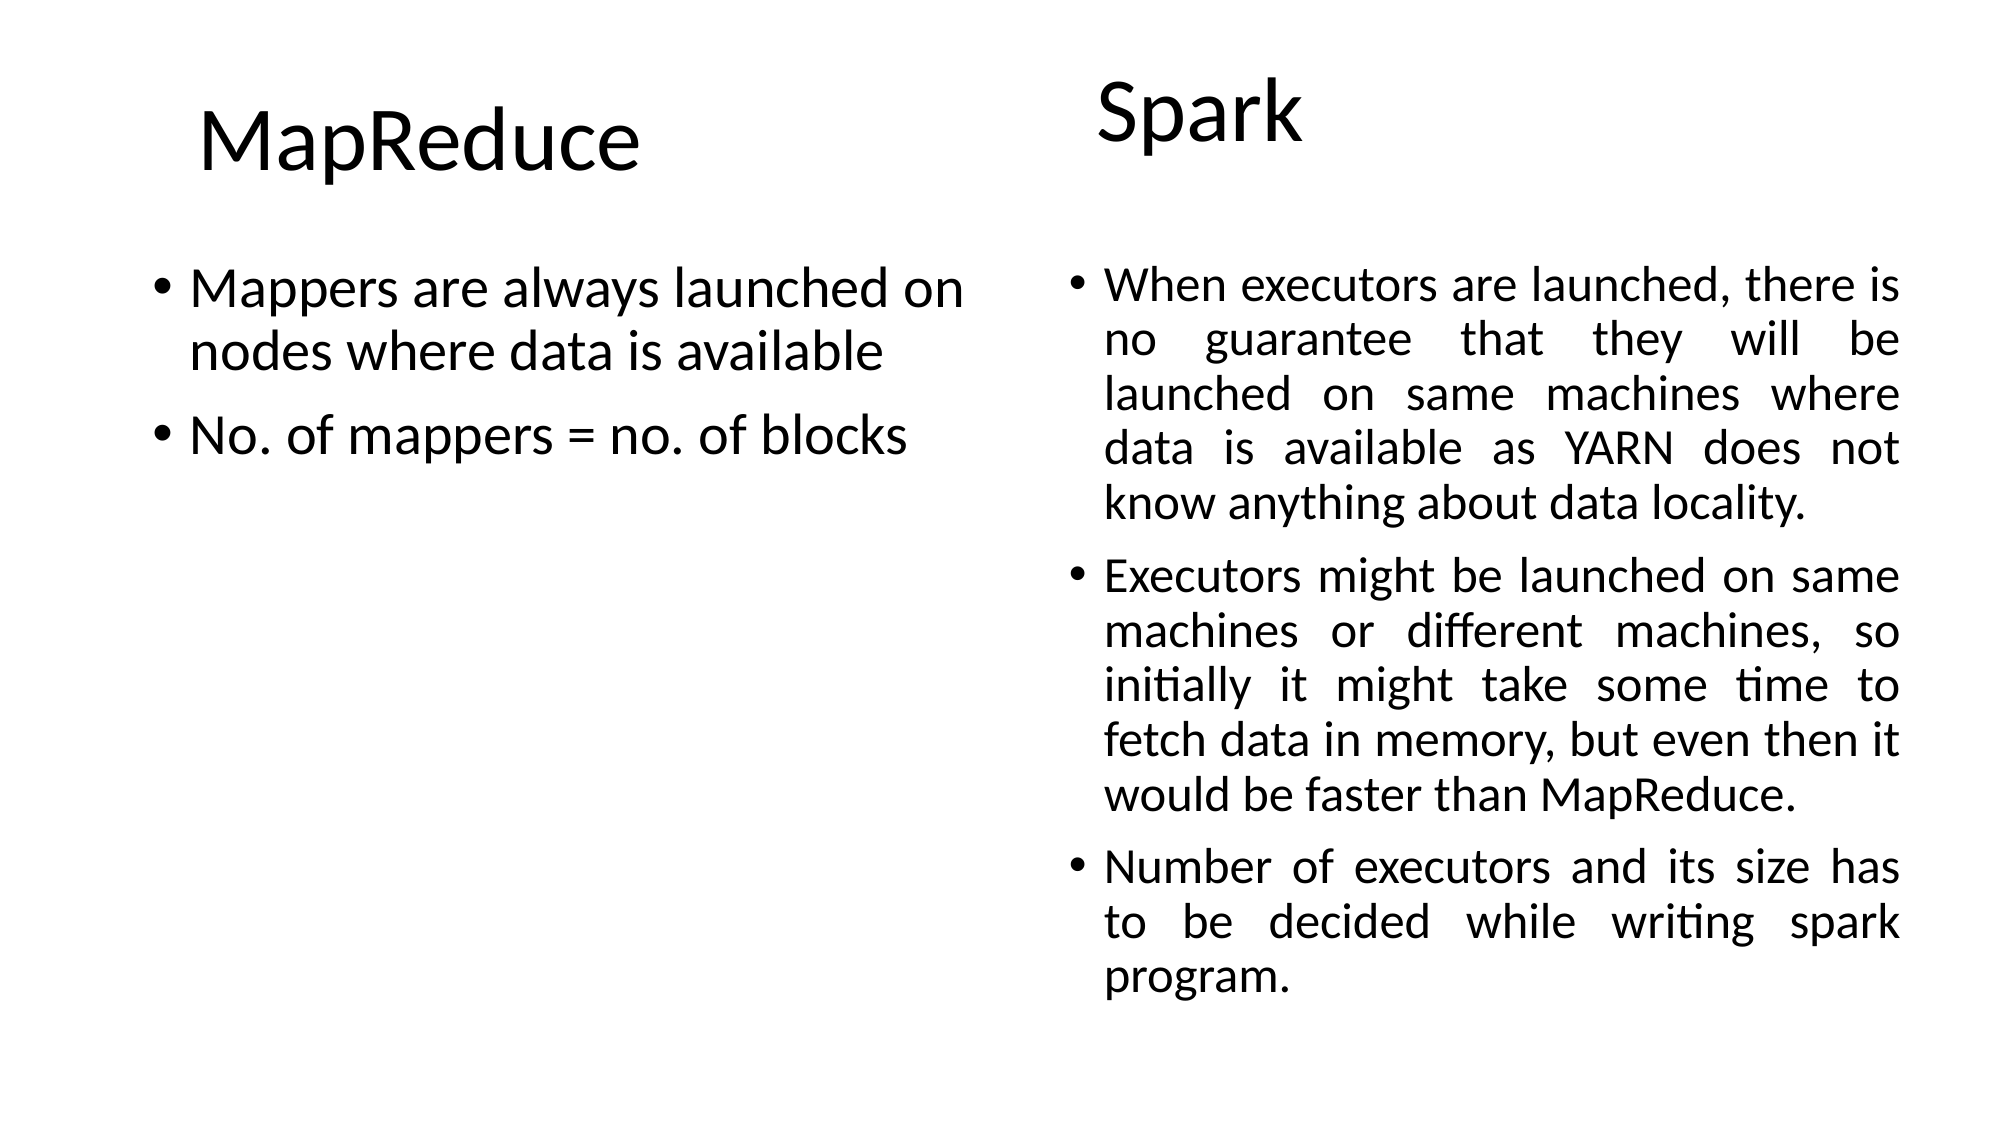

Spark
# MapReduce
Mappers are always launched on nodes where data is available
No. of mappers = no. of blocks

When executors are launched, there is no guarantee that they will be launched on same machines where data is available as YARN does not know anything about data locality.
Executors might be launched on same machines or different machines, so initially it might take some time to fetch data in memory, but even then it would be faster than MapReduce.
Number of executors and its size has to be decided while writing spark program.